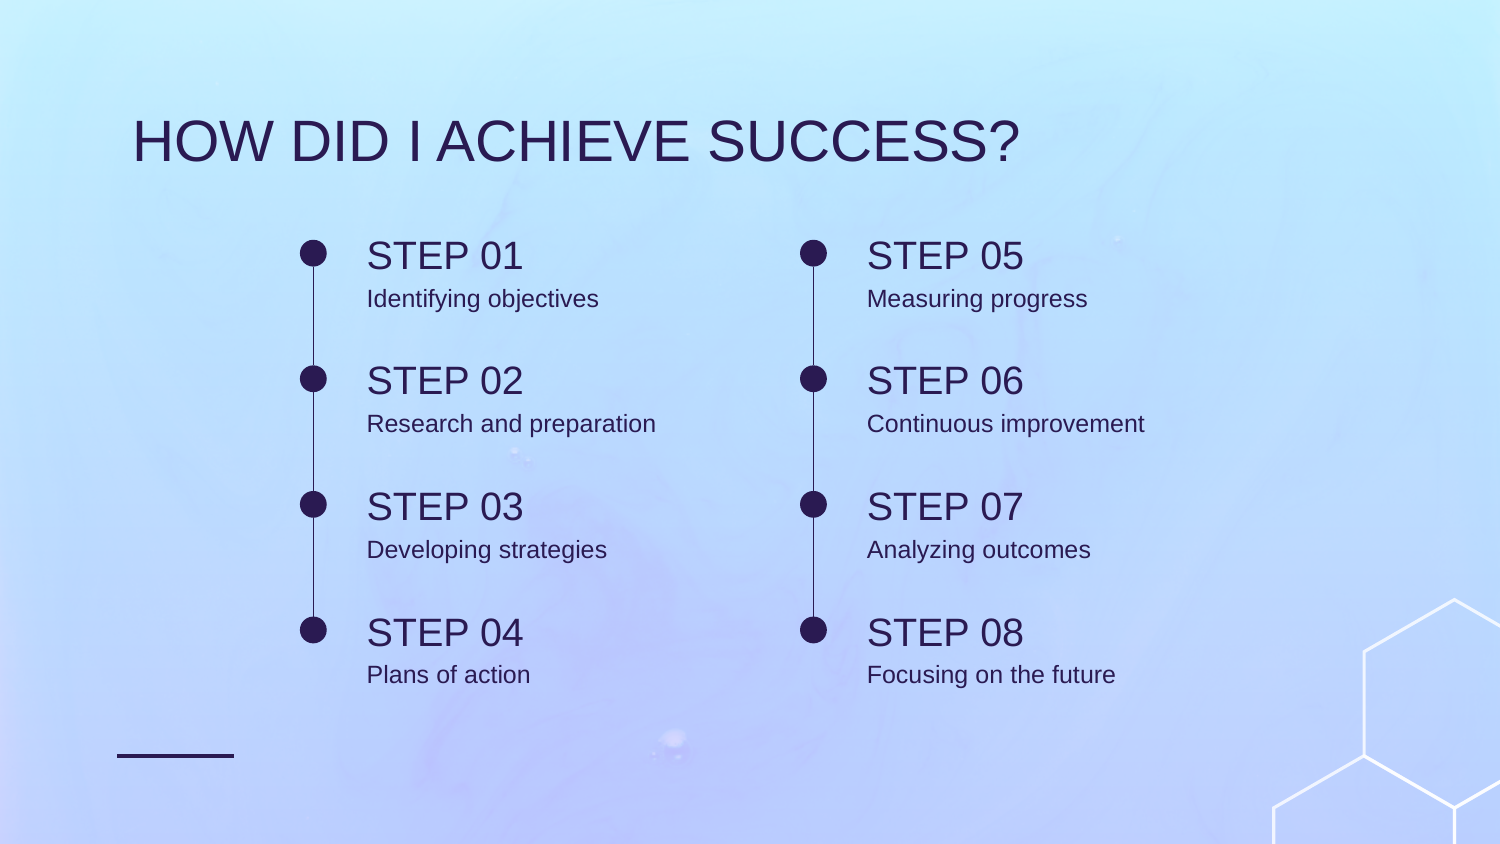

# HOW DID I ACHIEVE SUCCESS?
STEP 01
STEP 05

Identifying objectives
Measuring progress
STEP 02
STEP 06

Research and preparation
Continuous improvement
STEP 03
STEP 07

Developing strategies
Analyzing outcomes
STEP 04
STEP 08

Plans of action
Focusing on the future